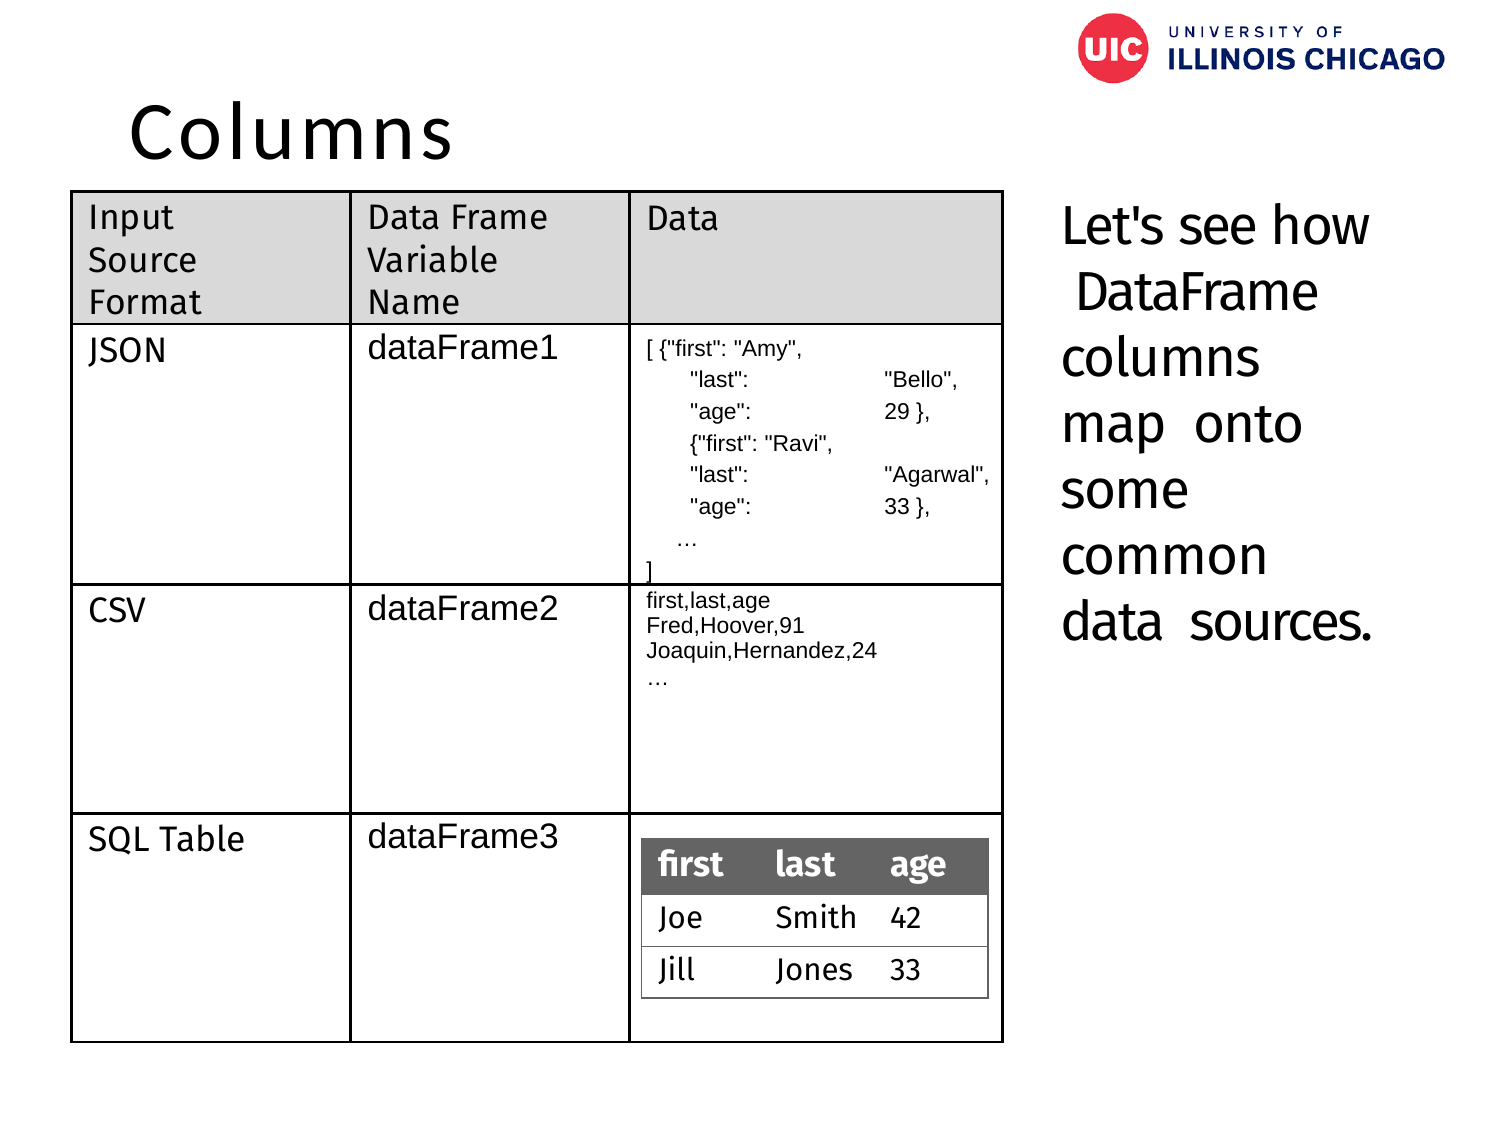

# Columns
Let's see how  DataFrame  columns map  onto some  common data  sources.
| Input Source Format | Data Frame Variable Name | Data |
| --- | --- | --- |
| JSON | dataFrame1 | [ {"first": "Amy", "last": "Bello", "age": 29 }, {"first": "Ravi", "last": "Agarwal", "age": 33 }, … ] |
| CSV | dataFrame2 | first,last,age Fred,Hoover,91 Joaquin,Hernandez,24 … |
| SQL Table | dataFrame3 |  |
| first | last | age |
| --- | --- | --- |
| Joe | Smith | 42 |
| Jill | Jones | 33 |
54